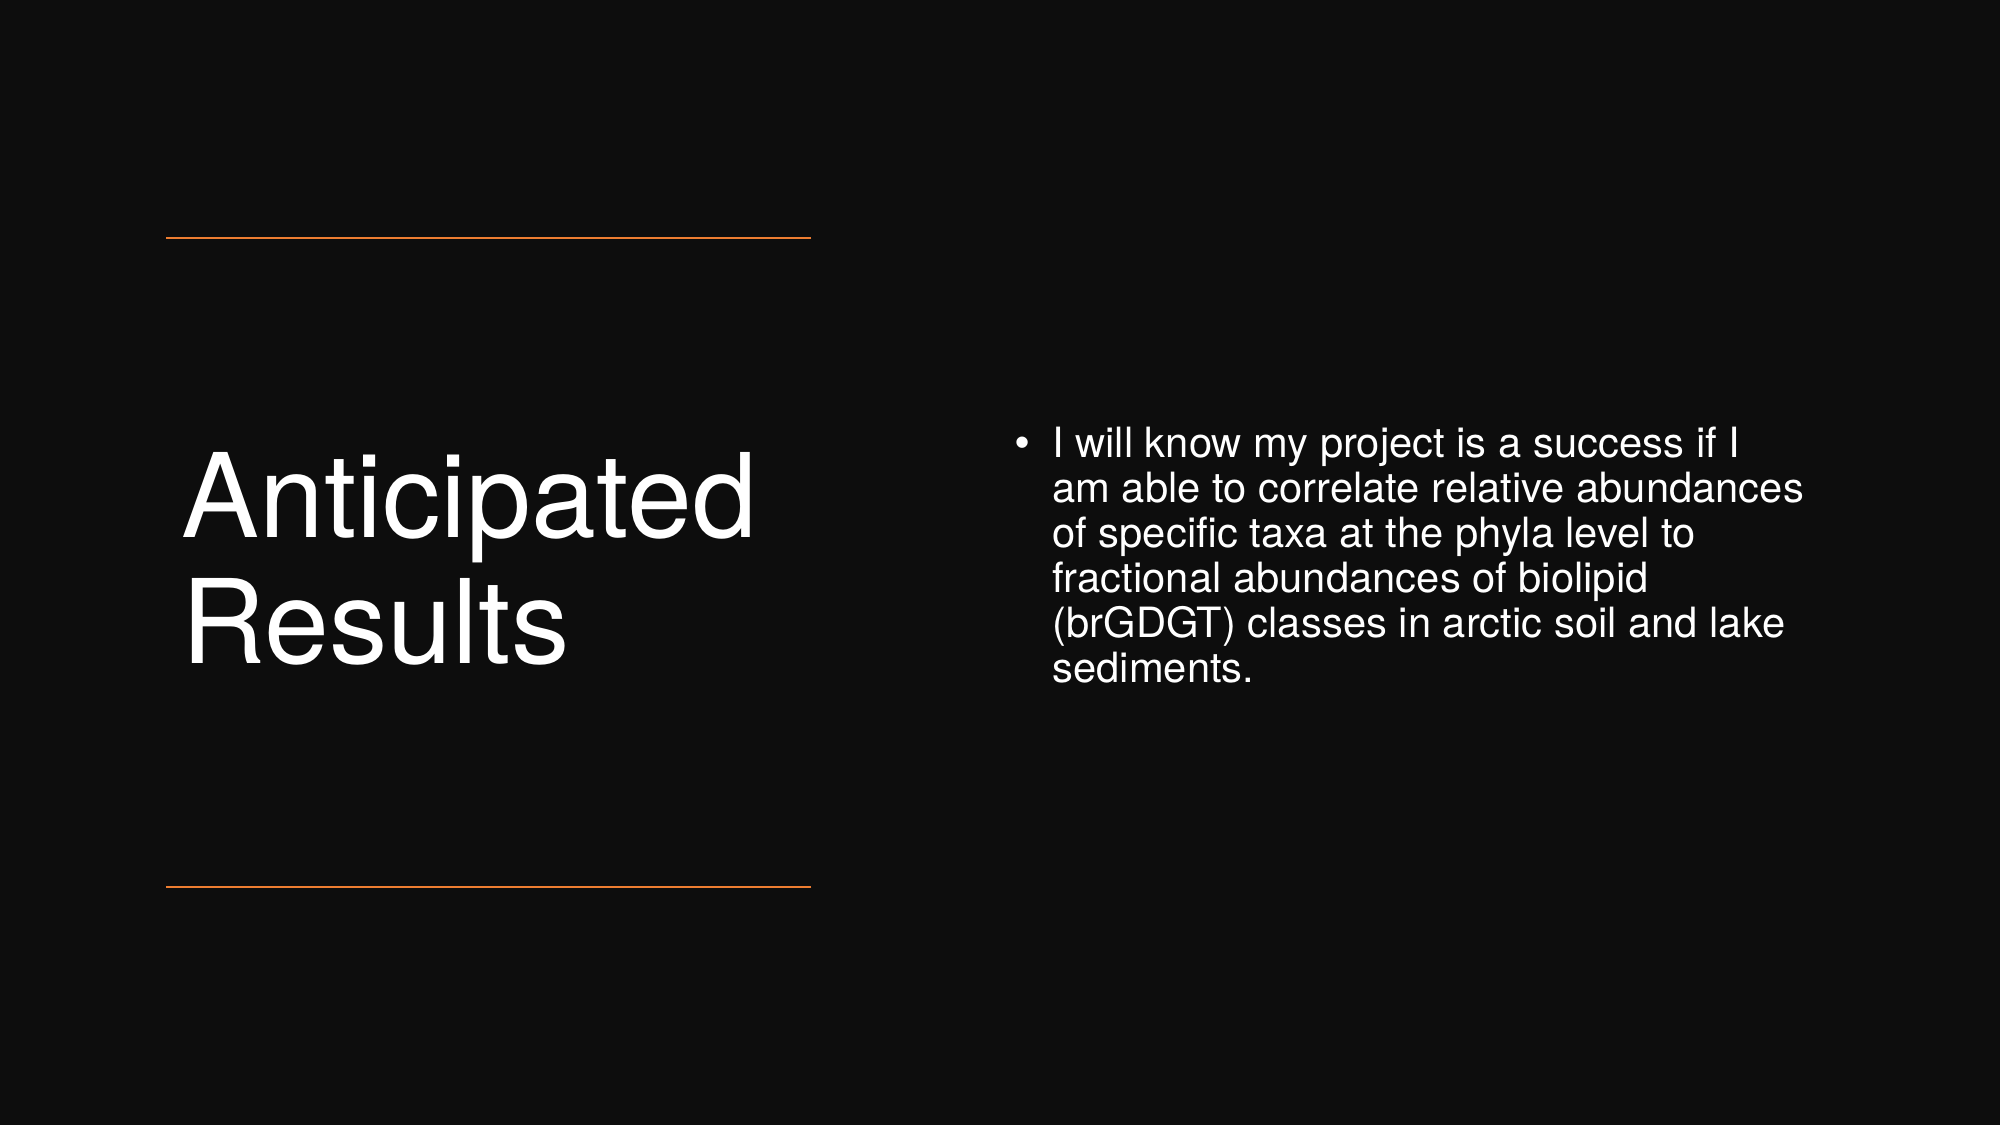

I will know my project is a success if I am able to correlate relative abundances of specific taxa at the phyla level to fractional abundances of biolipid (brGDGT) classes in arctic soil and lake sediments.
# Anticipated Results